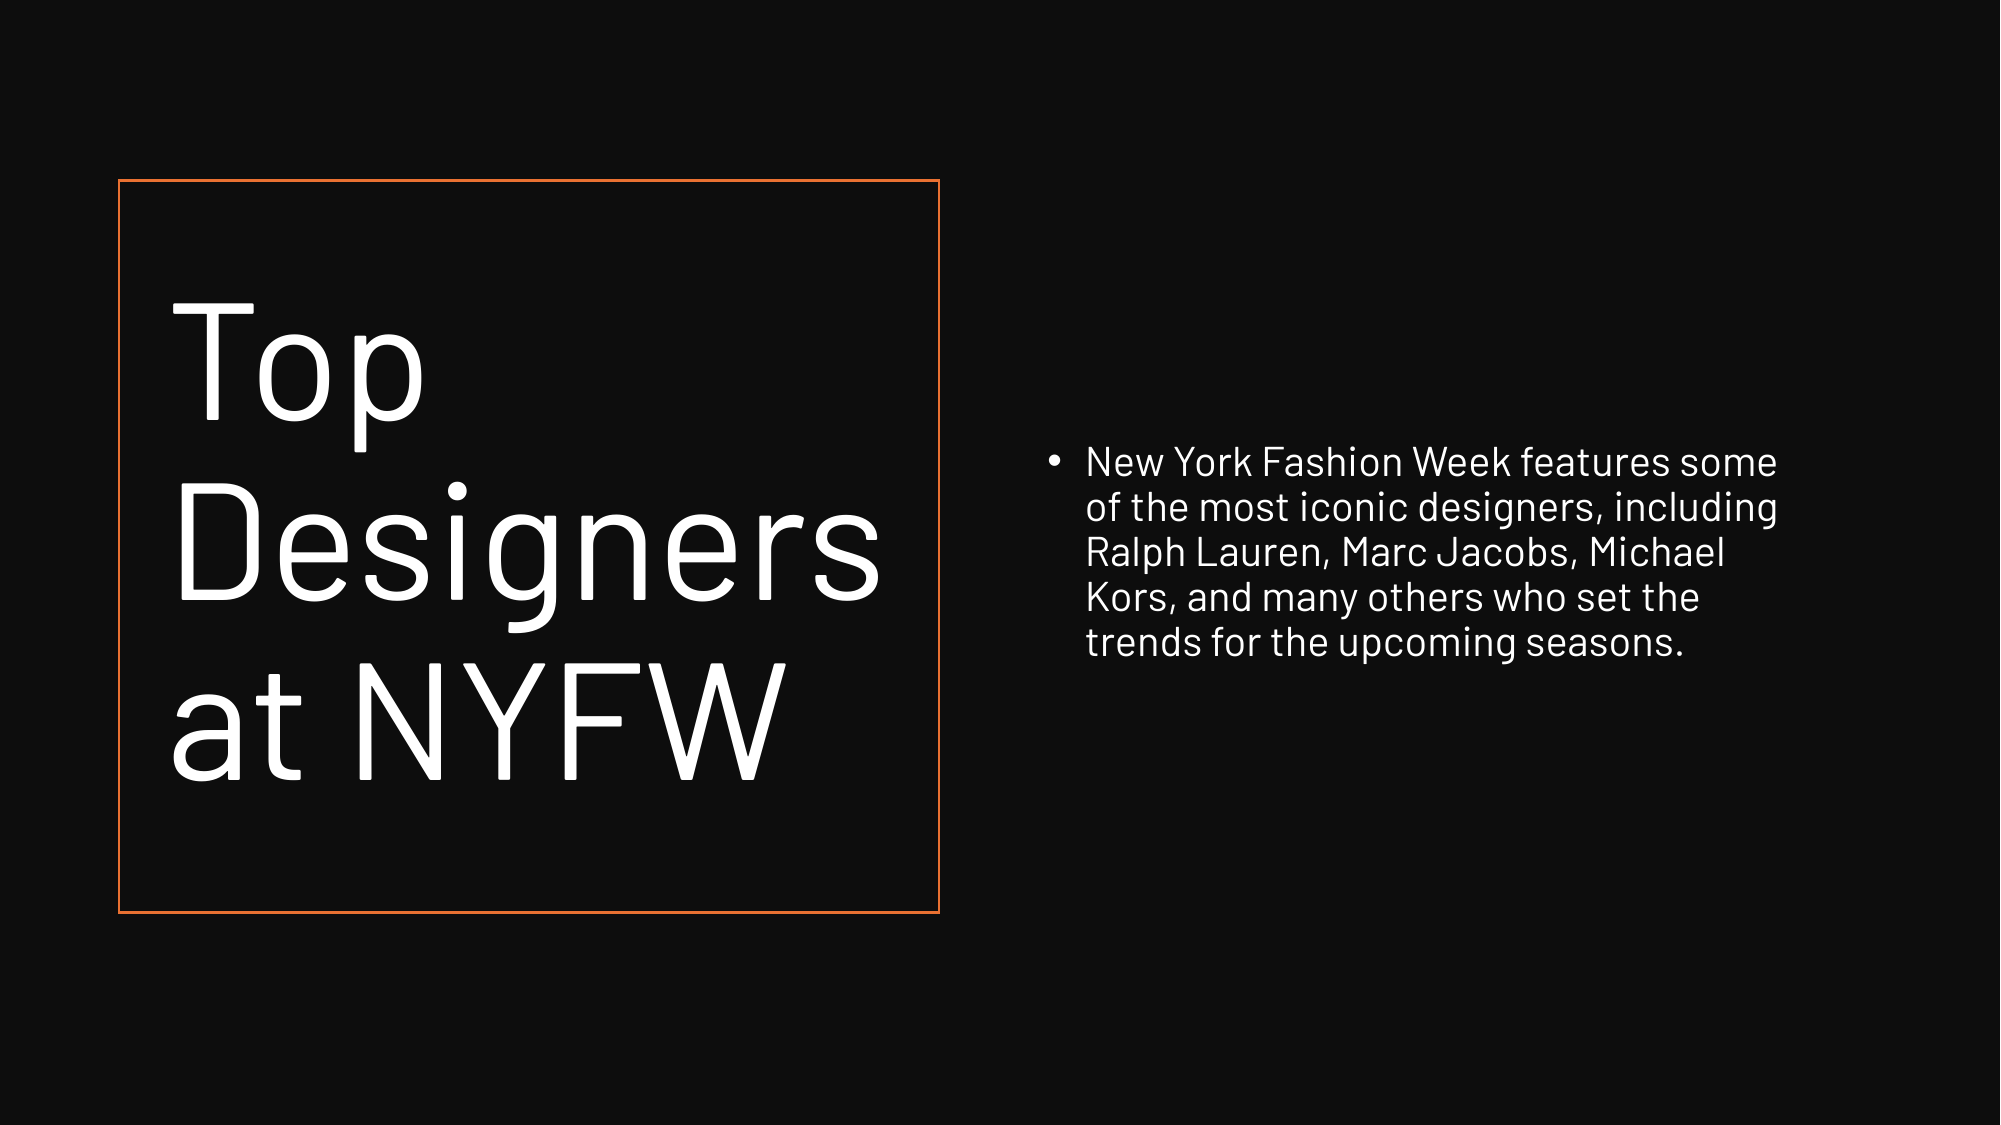

New York Fashion Week features some of the most iconic designers, including Ralph Lauren, Marc Jacobs, Michael Kors, and many others who set the trends for the upcoming seasons.

# Top Designers at NYFW